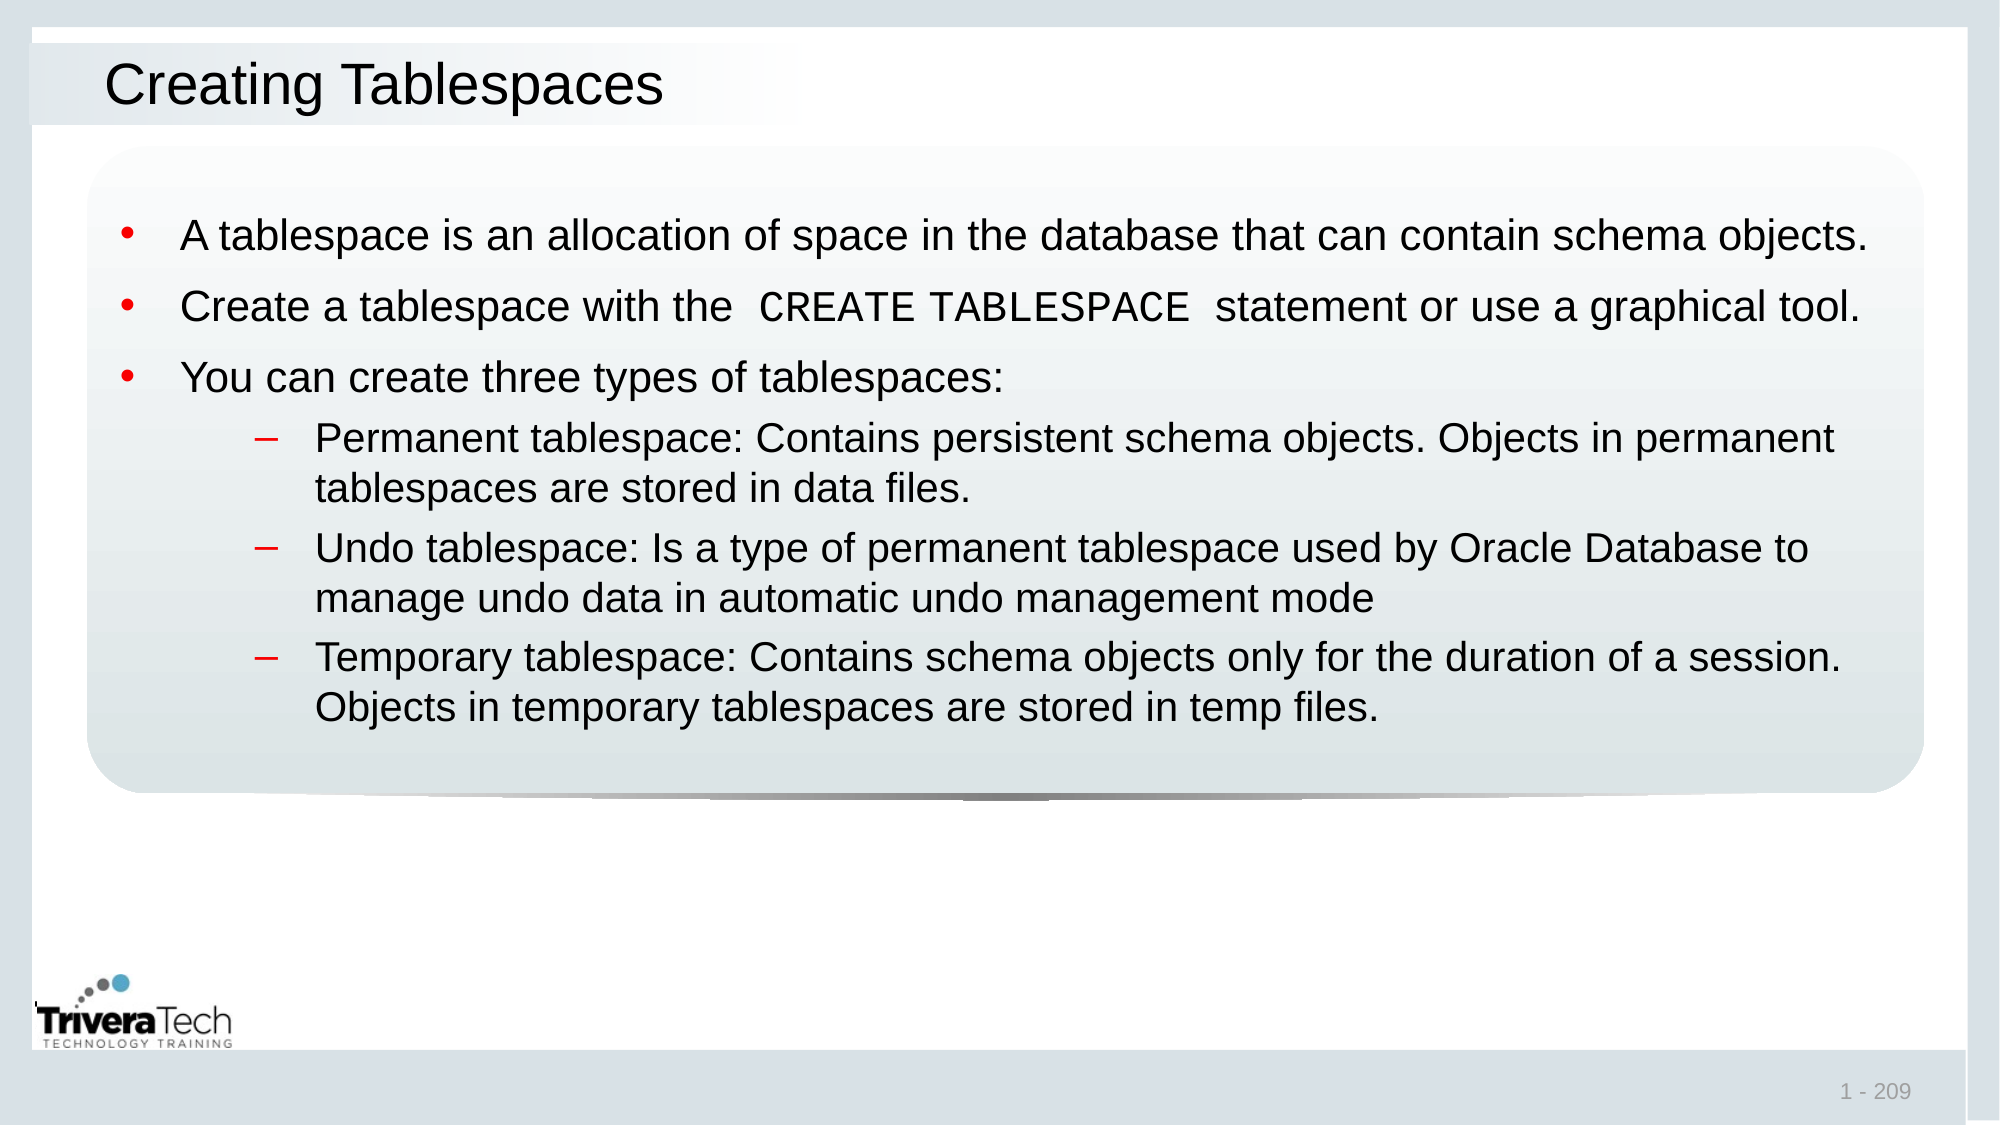

# Creating Tablespaces

A tablespace is an allocation of space in the database that can contain schema objects.
Create a tablespace with the  CREATE TABLESPACE  statement or use a graphical tool.
You can create three types of tablespaces:
Permanent tablespace: Contains persistent schema objects. Objects in permanent tablespaces are stored in data files.
Undo tablespace: Is a type of permanent tablespace used by Oracle Database to manage undo data in automatic undo management mode
Temporary tablespace: Contains schema objects only for the duration of a session. Objects in temporary tablespaces are stored in temp files.